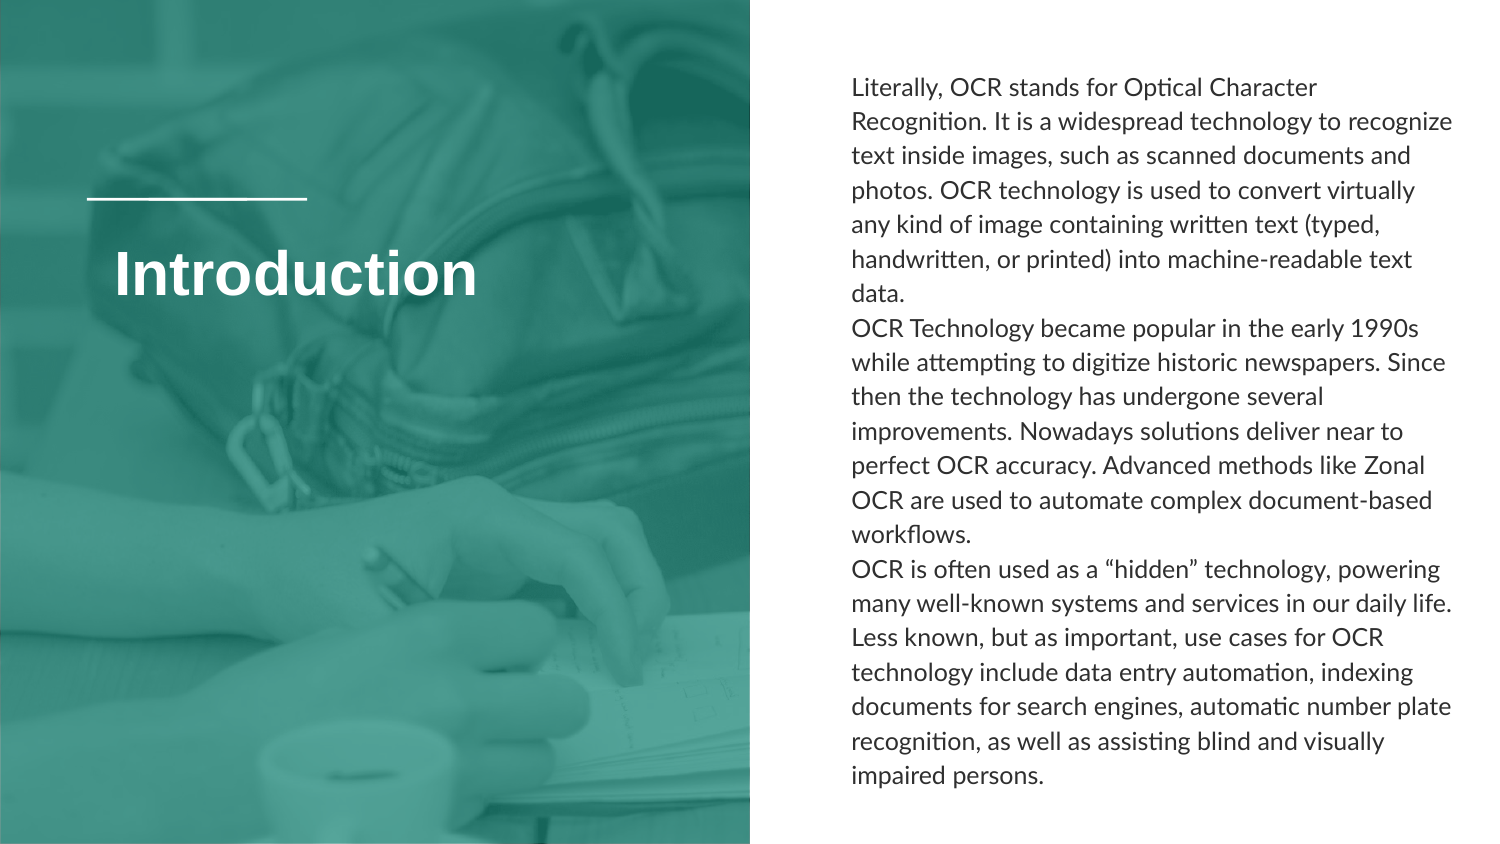

Literally, OCR stands for Optical Character Recognition. It is a widespread technology to recognize text inside images, such as scanned documents and photos. OCR technology is used to convert virtually any kind of image containing written text (typed, handwritten, or printed) into machine-readable text data.
OCR Technology became popular in the early 1990s while attempting to digitize historic newspapers. Since then the technology has undergone several improvements. Nowadays solutions deliver near to perfect OCR accuracy. Advanced methods like Zonal OCR are used to automate complex document-based workflows.
OCR is often used as a “hidden” technology, powering many well-known systems and services in our daily life. Less known, but as important, use cases for OCR technology include data entry automation, indexing documents for search engines, automatic number plate recognition, as well as assisting blind and visually impaired persons.

# Introduction